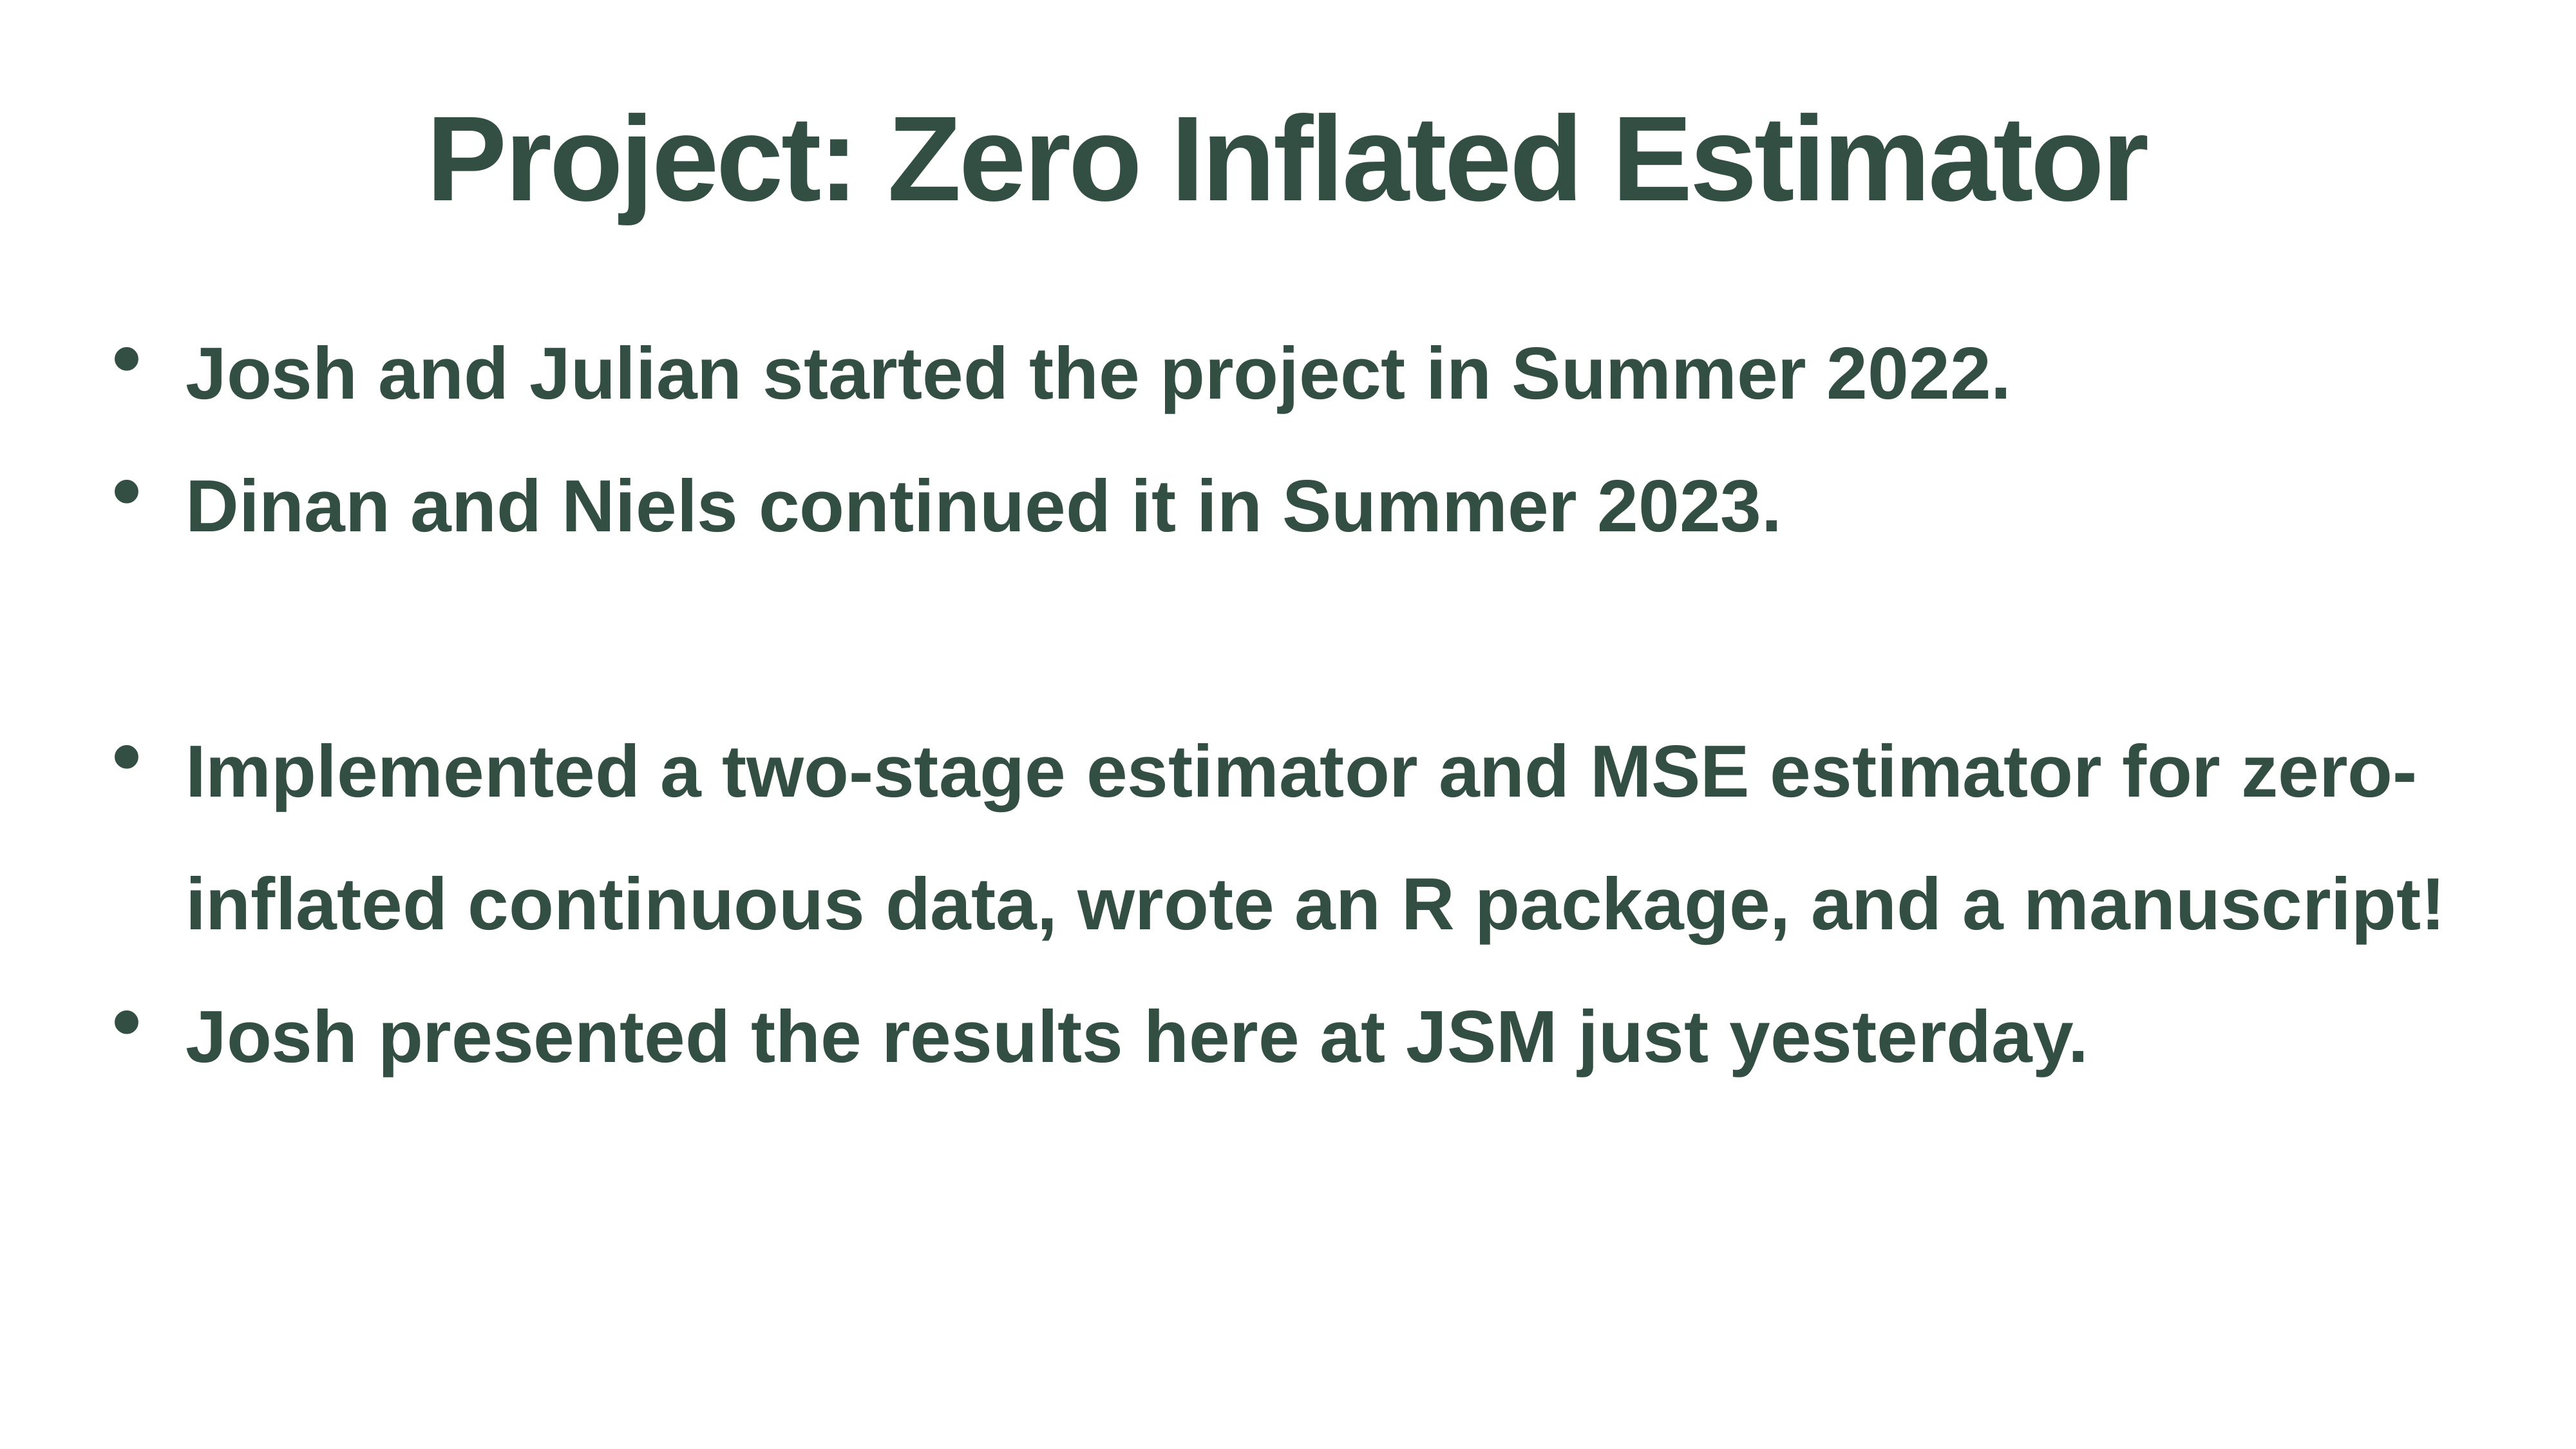

# Project: Zero Inflated Estimator
Josh and Julian started the project in Summer 2022.
Dinan and Niels continued it in Summer 2023.

Implemented a two-stage estimator and MSE estimator for zero-inflated continuous data, wrote an R package, and a manuscript!
Josh presented the results here at JSM just yesterday.